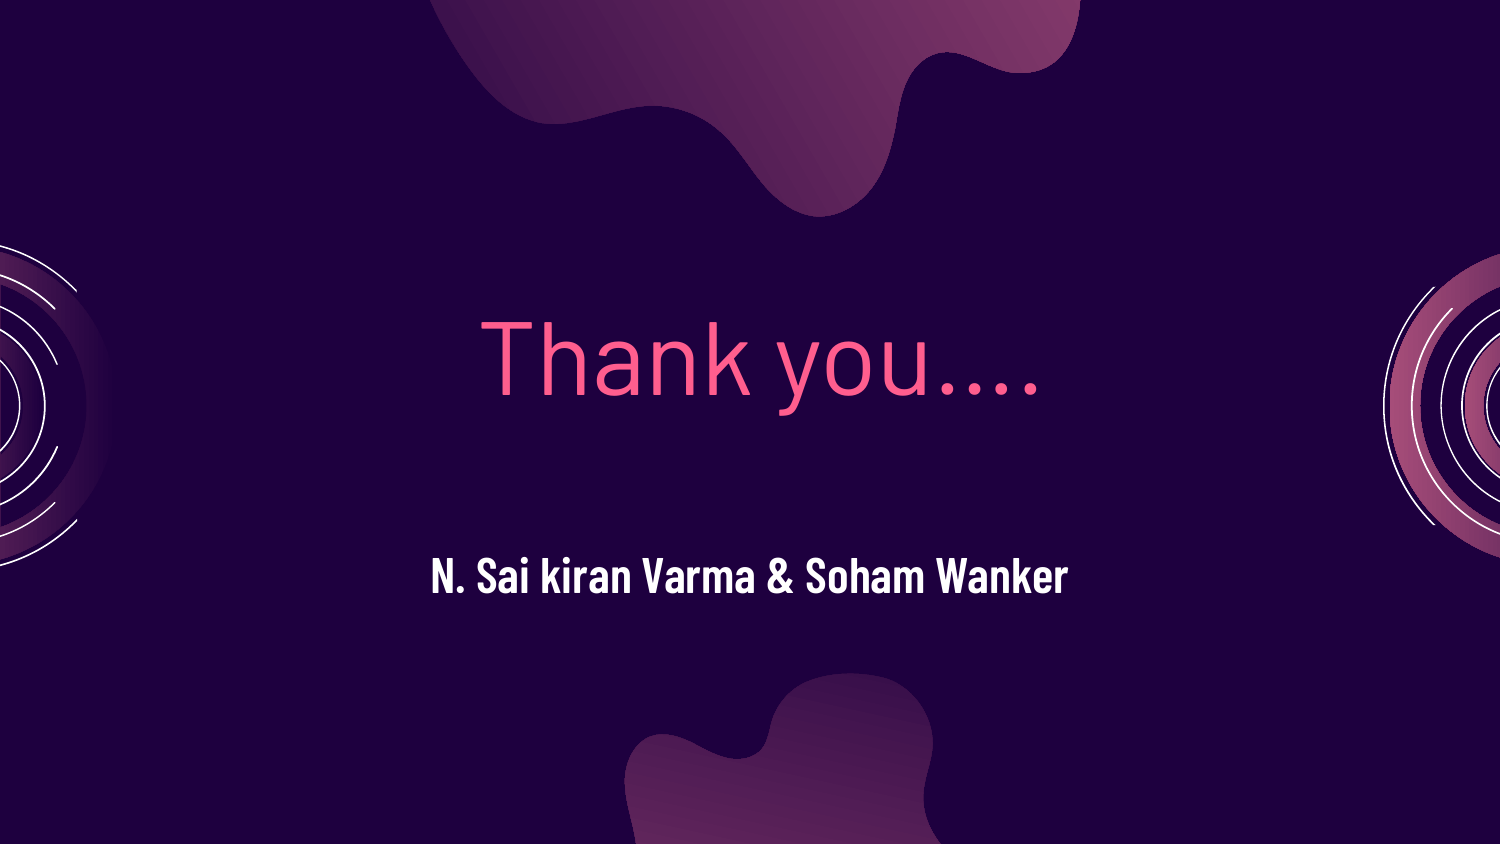

Thank you….
# N. Sai kiran Varma & Soham Wanker